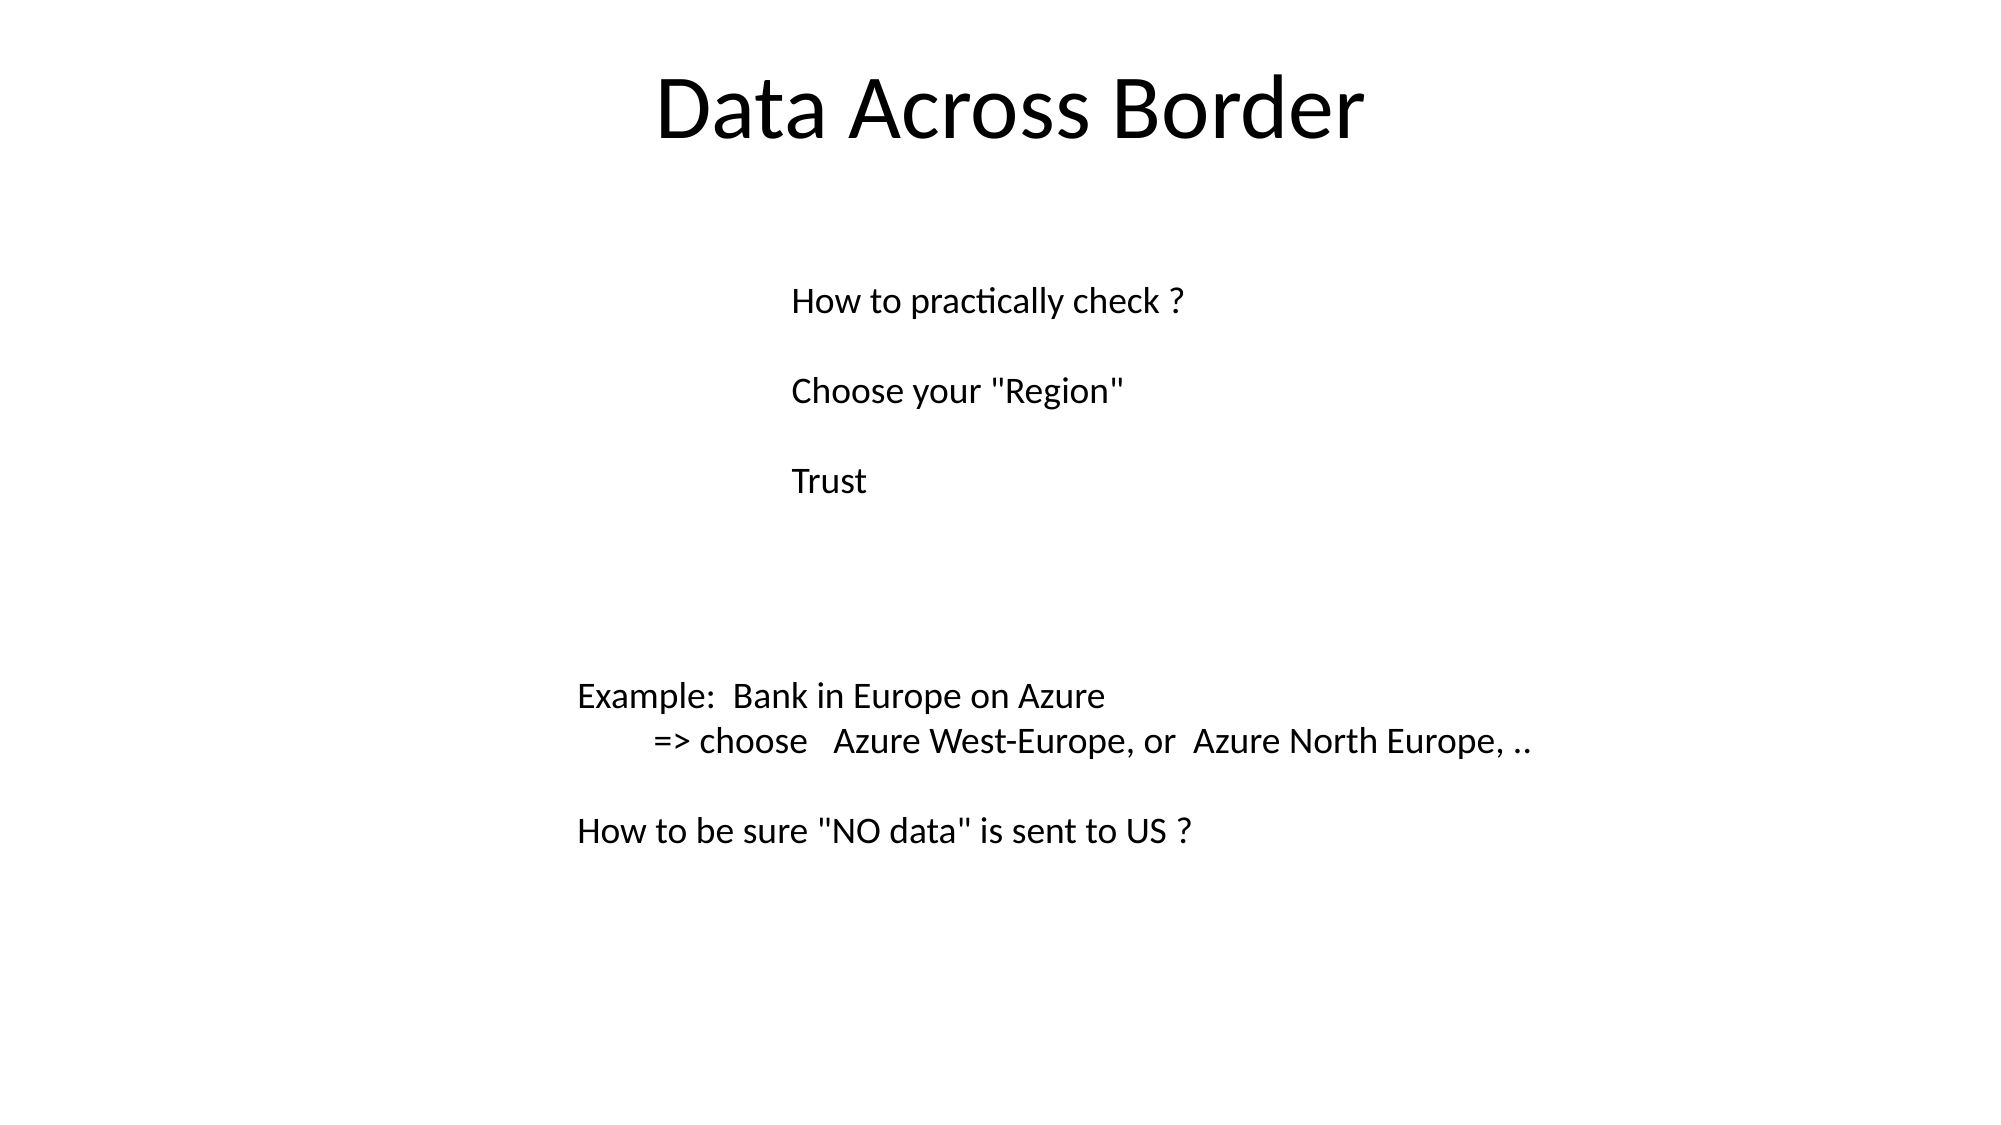

# Data Across Border
How to practically check ?

Choose your "Region"

Trust
Example:  Bank in Europe on Azure
         => choose   Azure West-Europe, or  Azure North Europe, ..

How to be sure "NO data" is sent to US ?